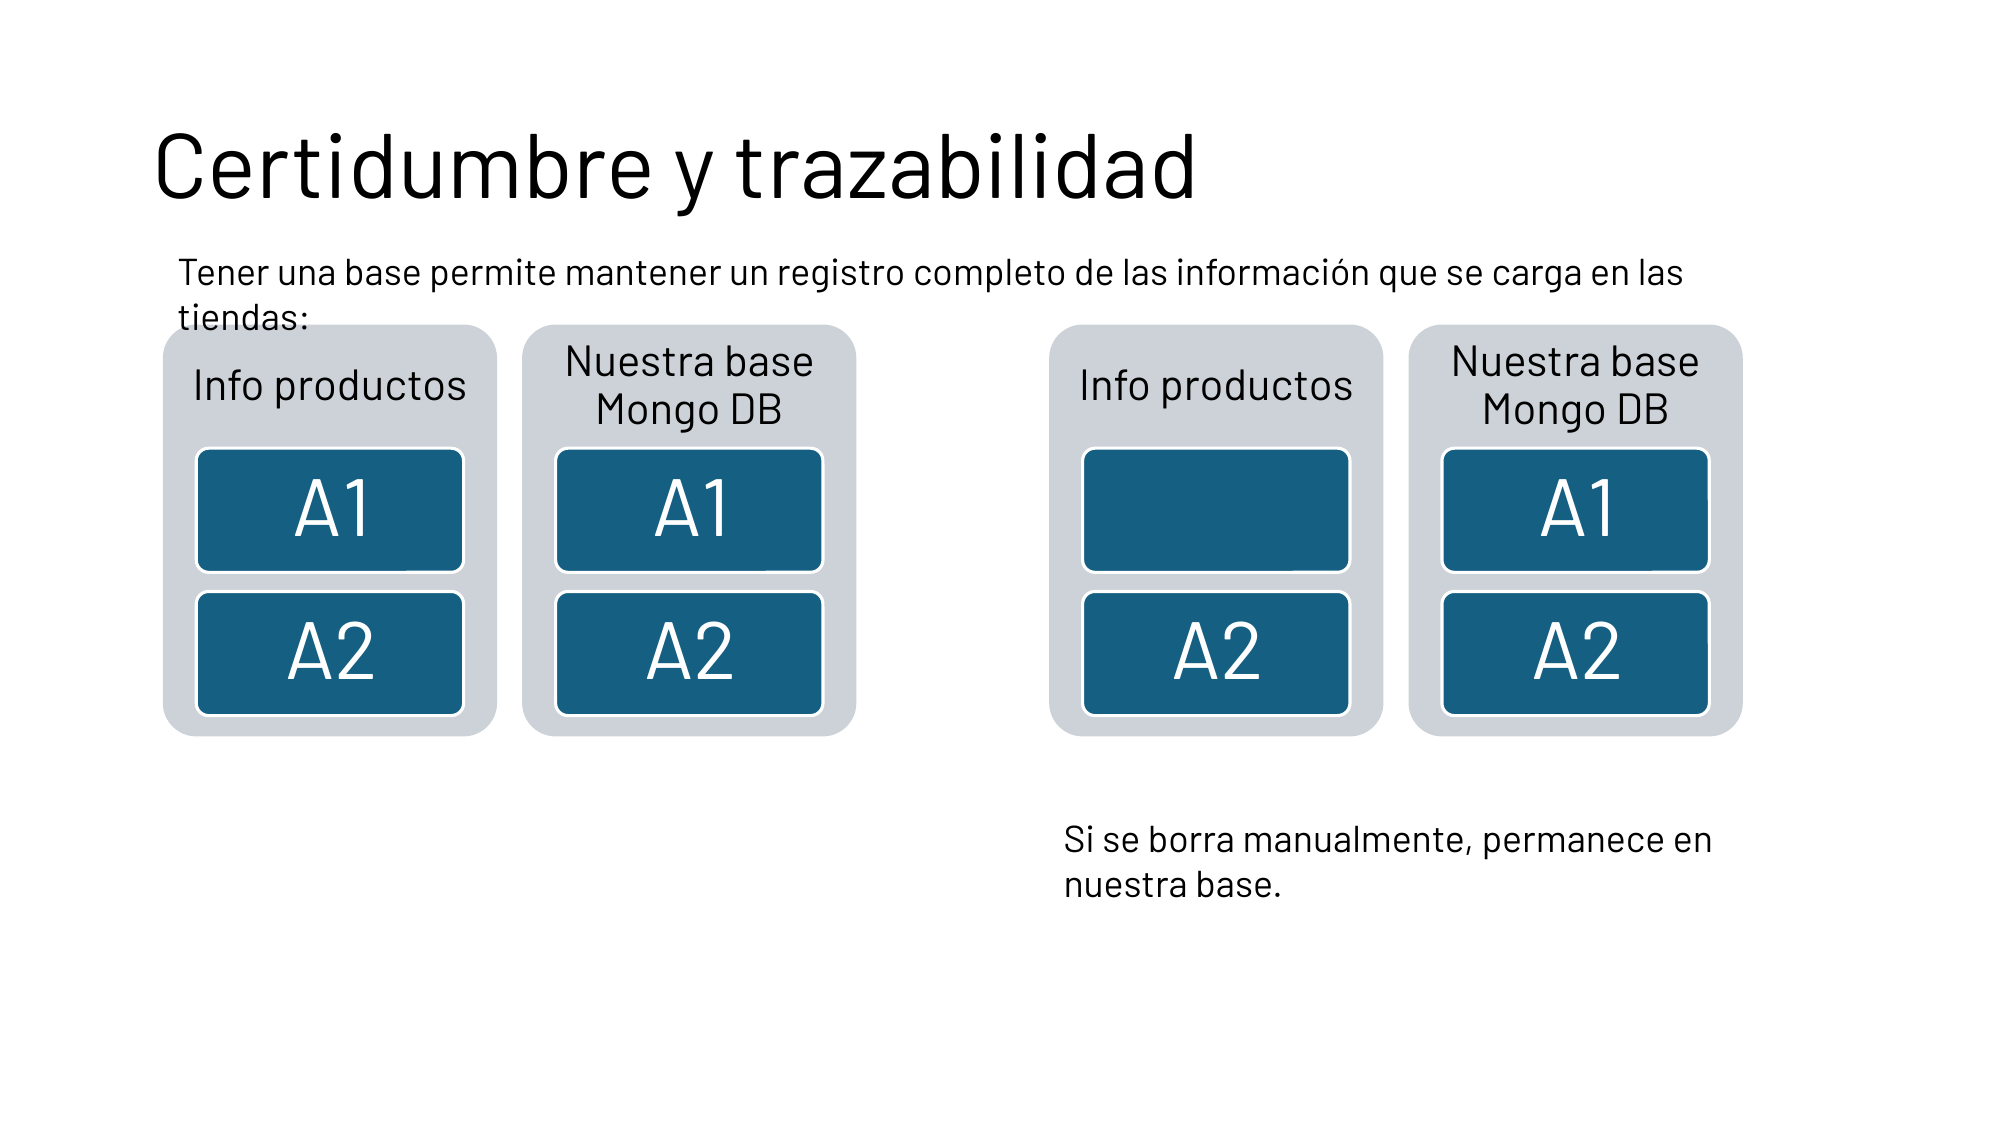

# Certidumbre y trazabilidad
Tener una base permite mantener un registro completo de las información que se carga en las tiendas:
Info productos

A2
Nuestra base Mongo DB
A1
A2
Info productos
A1
A2
Nuestra base Mongo DB
A1
A2
Si se borra manualmente, permanece en nuestra base.